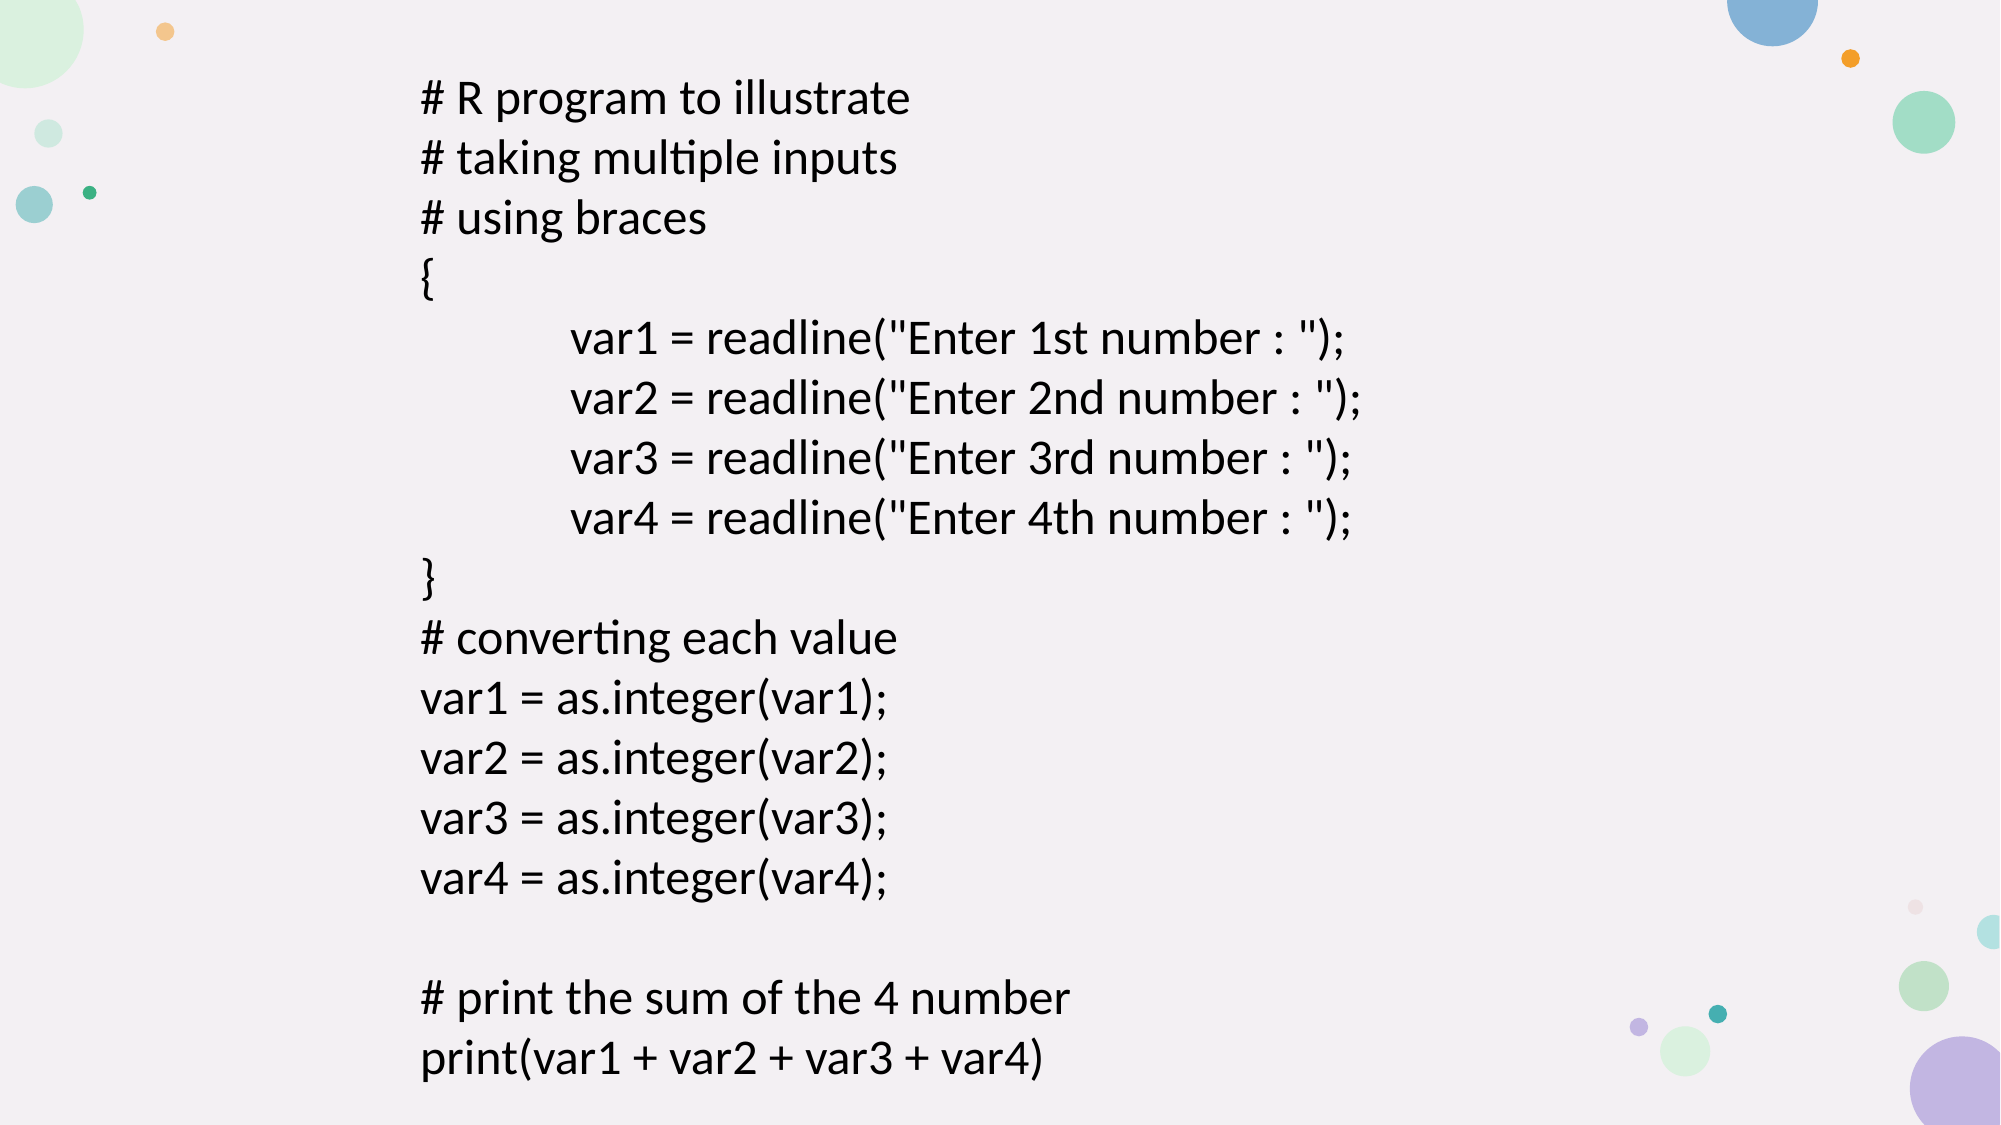

# R program to illustrate
# taking multiple inputs
# using braces
{
	var1 = readline("Enter 1st number : ");
	var2 = readline("Enter 2nd number : ");
	var3 = readline("Enter 3rd number : ");
	var4 = readline("Enter 4th number : ");
}
# converting each value
var1 = as.integer(var1);
var2 = as.integer(var2);
var3 = as.integer(var3);
var4 = as.integer(var4);

# print the sum of the 4 number
print(var1 + var2 + var3 + var4)